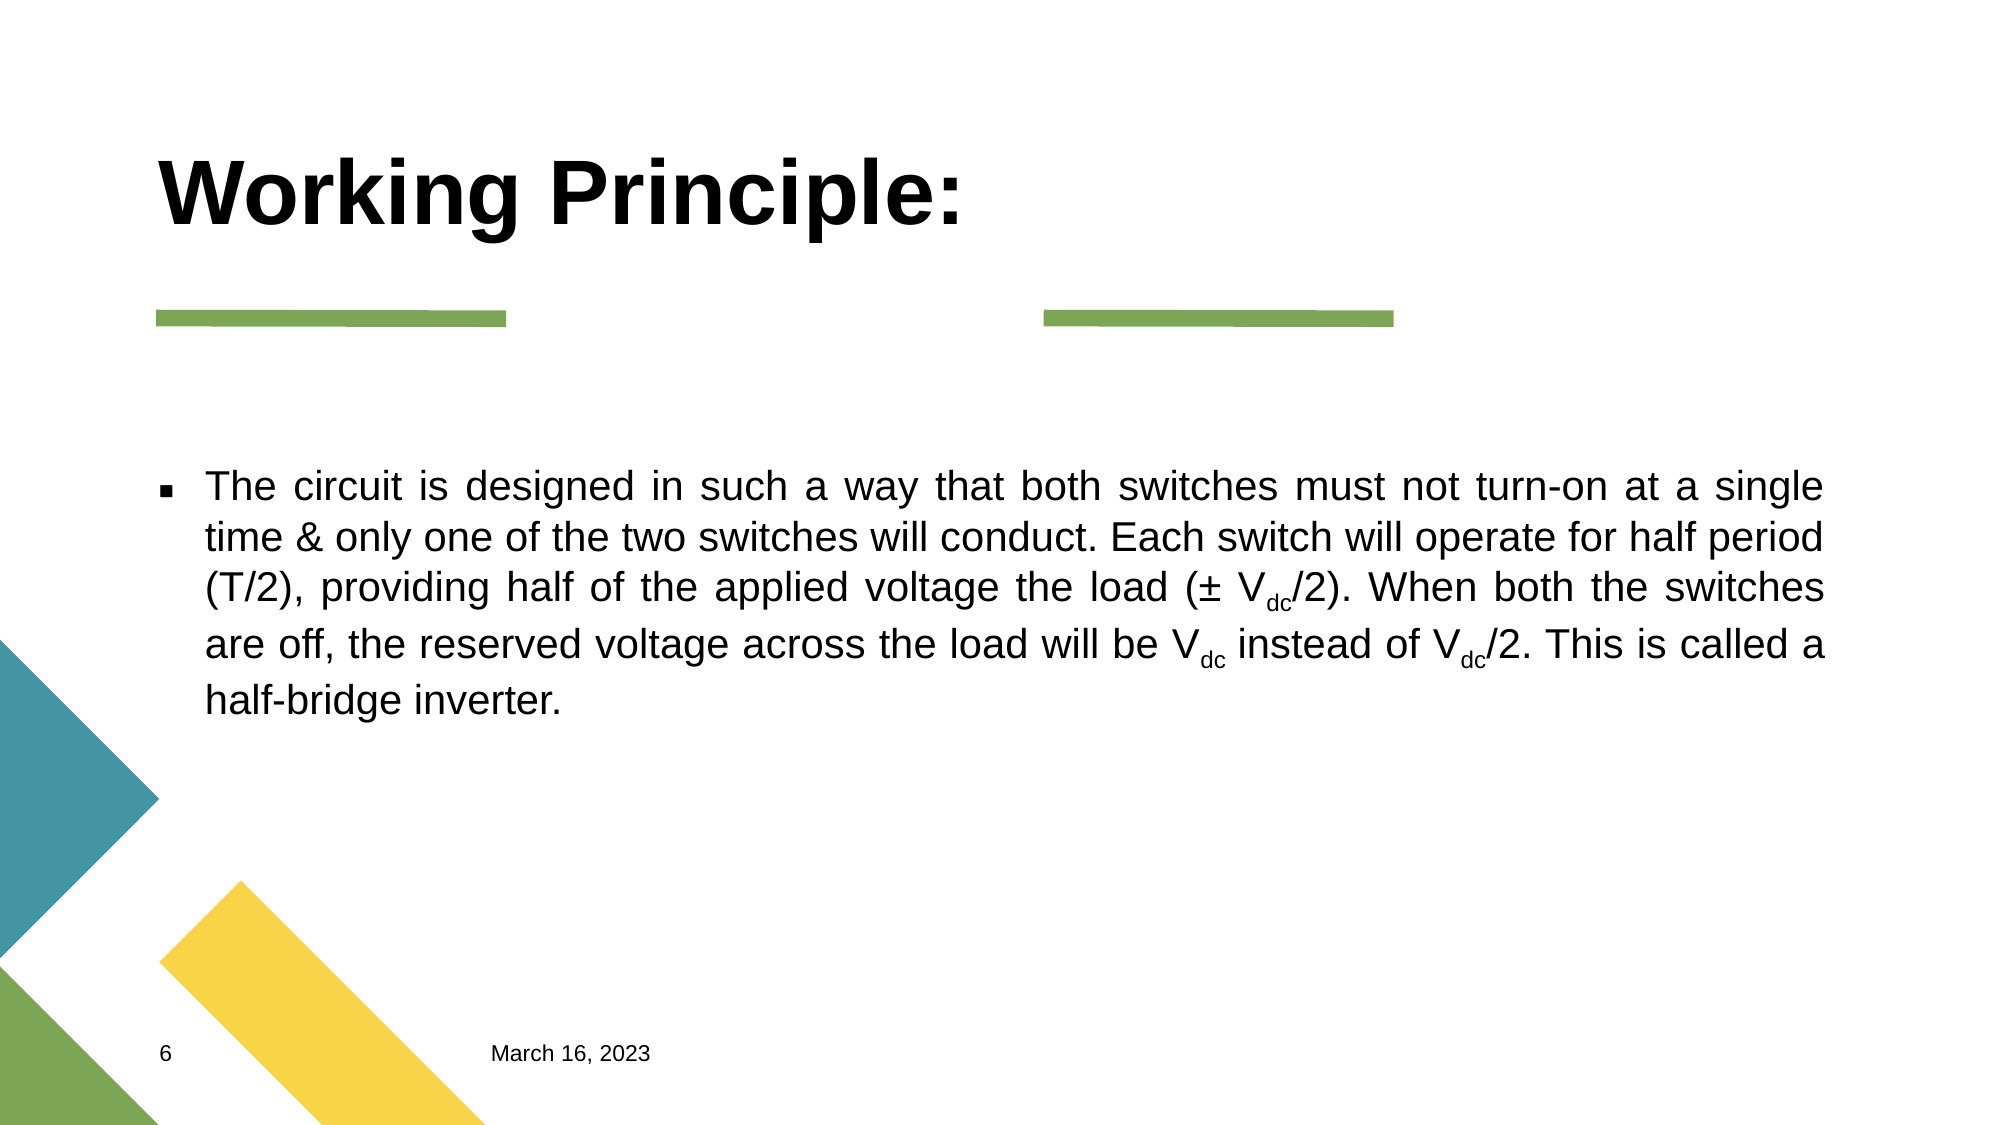

# Working Principle:
The circuit is designed in such a way that both switches must not turn-on at a single time & only one of the two switches will conduct. Each switch will operate for half period (T/2), providing half of the applied voltage the load (± Vdc/2). When both the switches are off, the reserved voltage across the load will be Vdc instead of Vdc/2. This is called a half-bridge inverter.
6
March 16, 2023